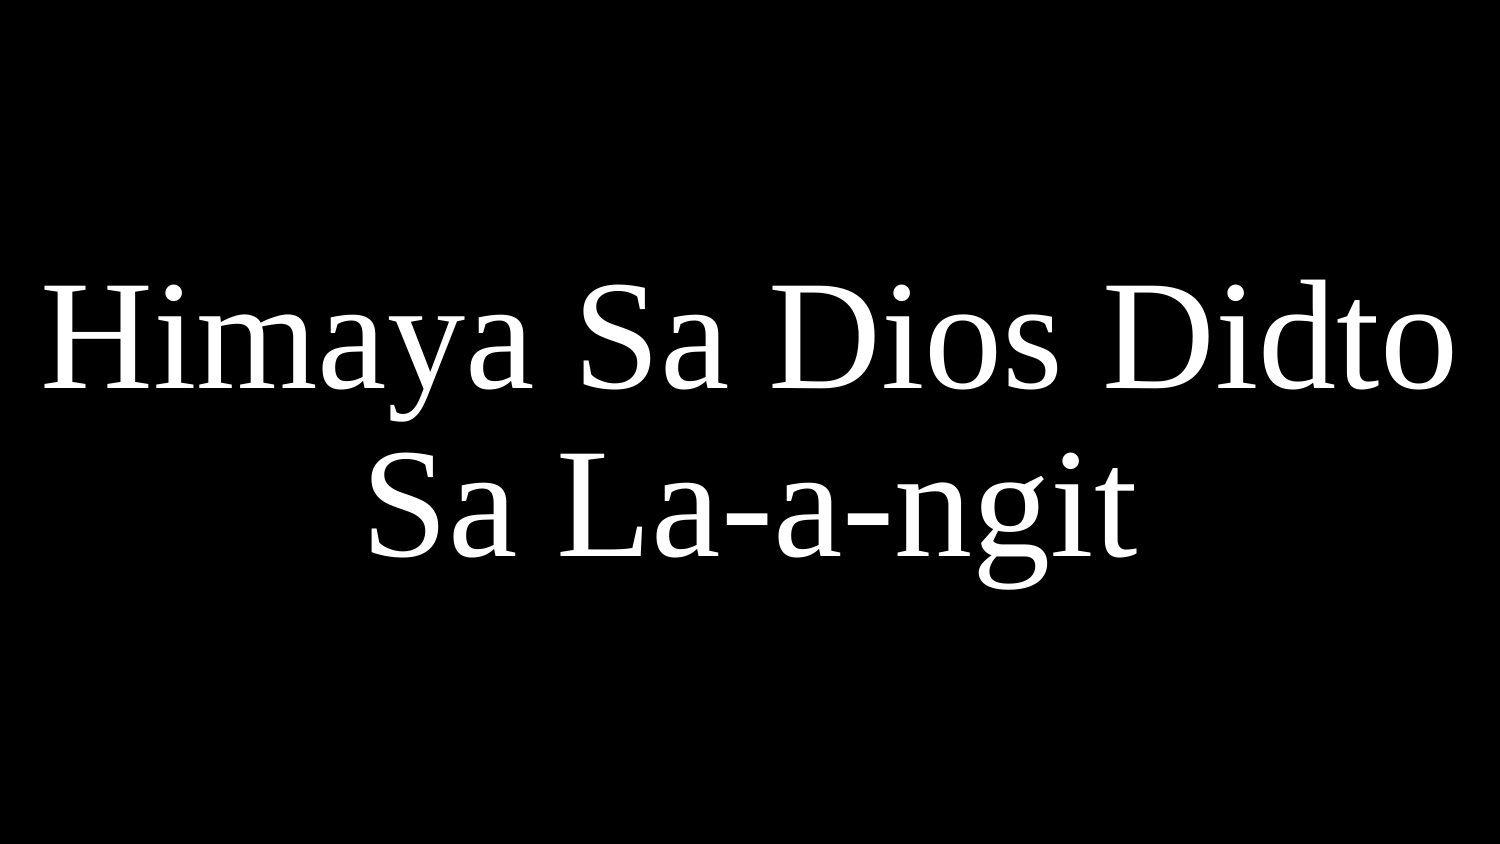

# Himaya Sa Dios Didto Sa La-a-ngit